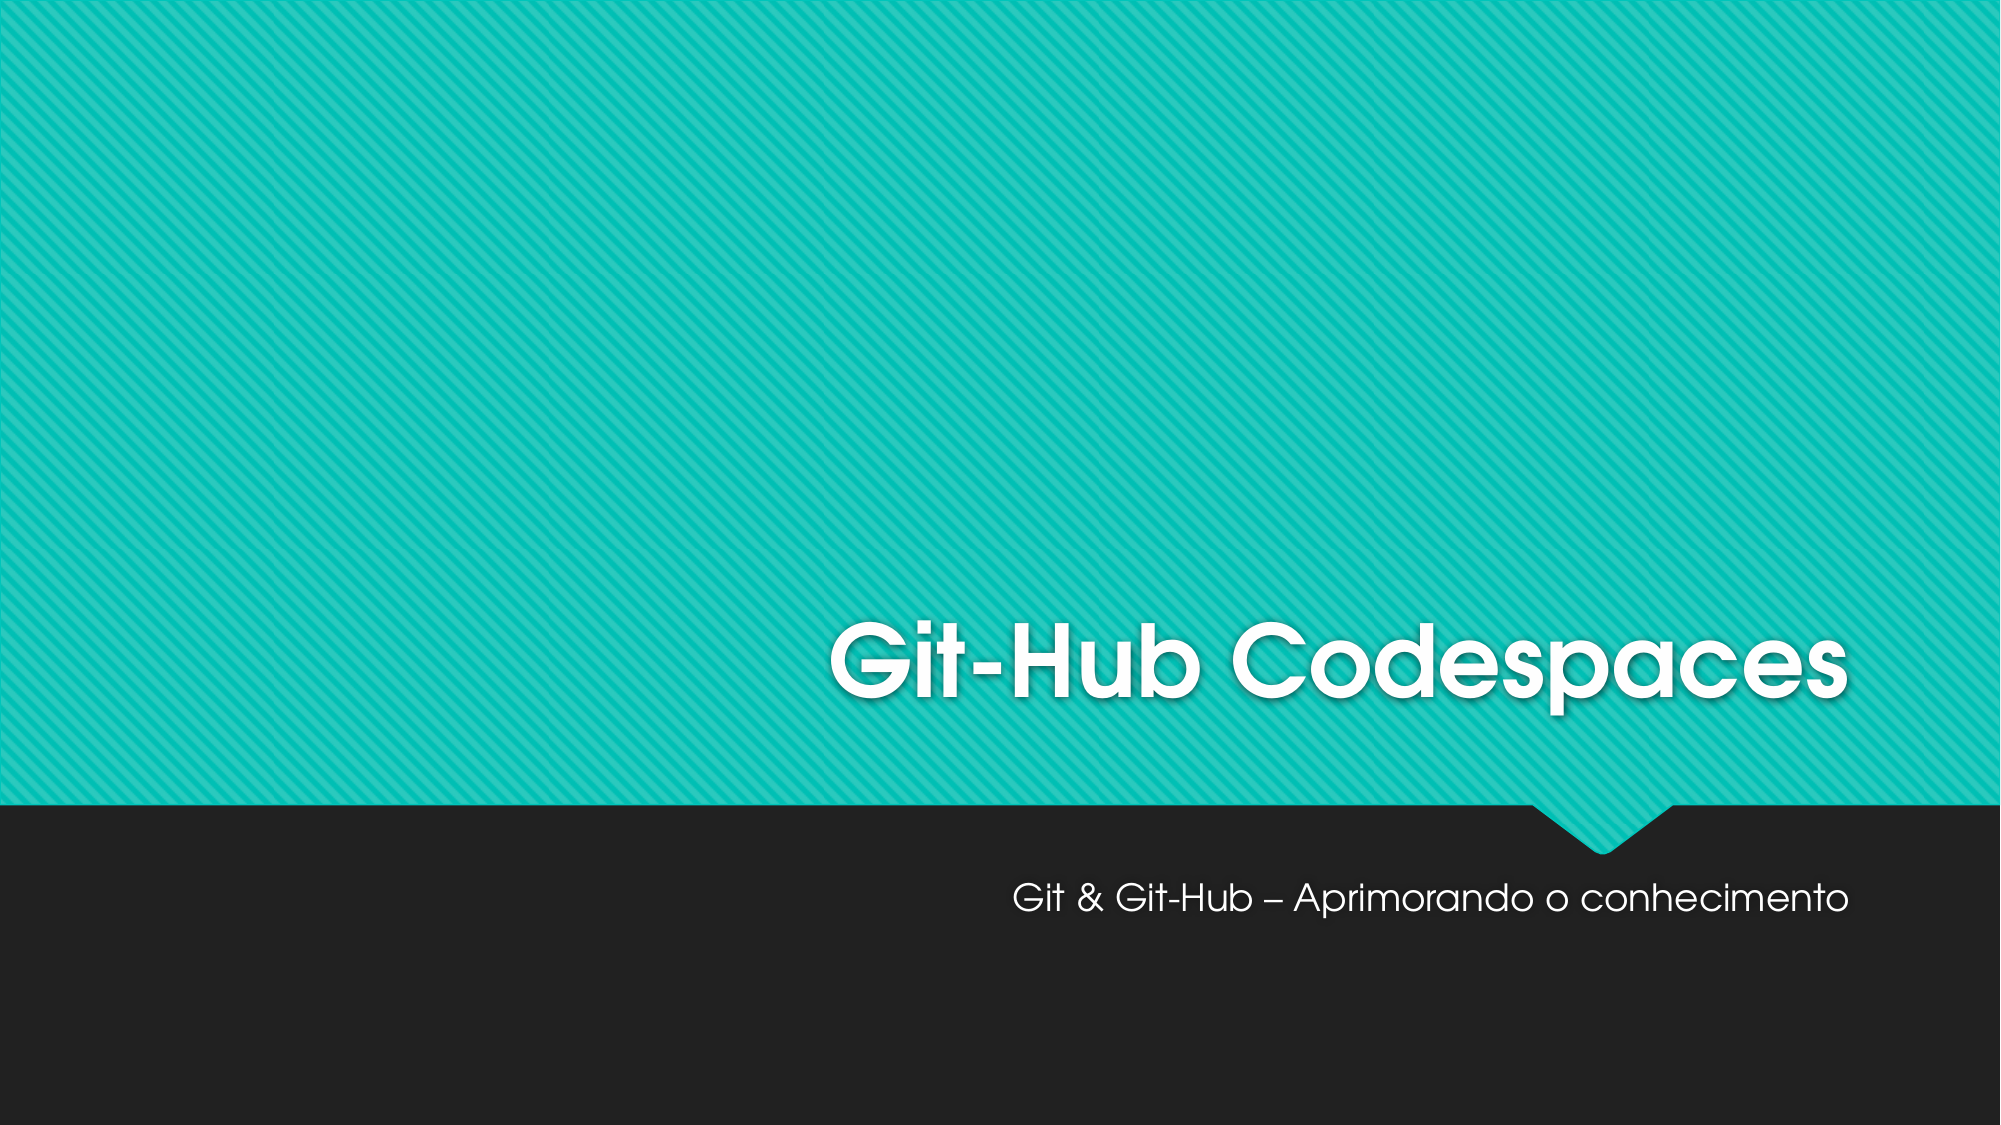

# Git-Hub Codespaces
Git & Git-Hub – Aprimorando o conhecimento